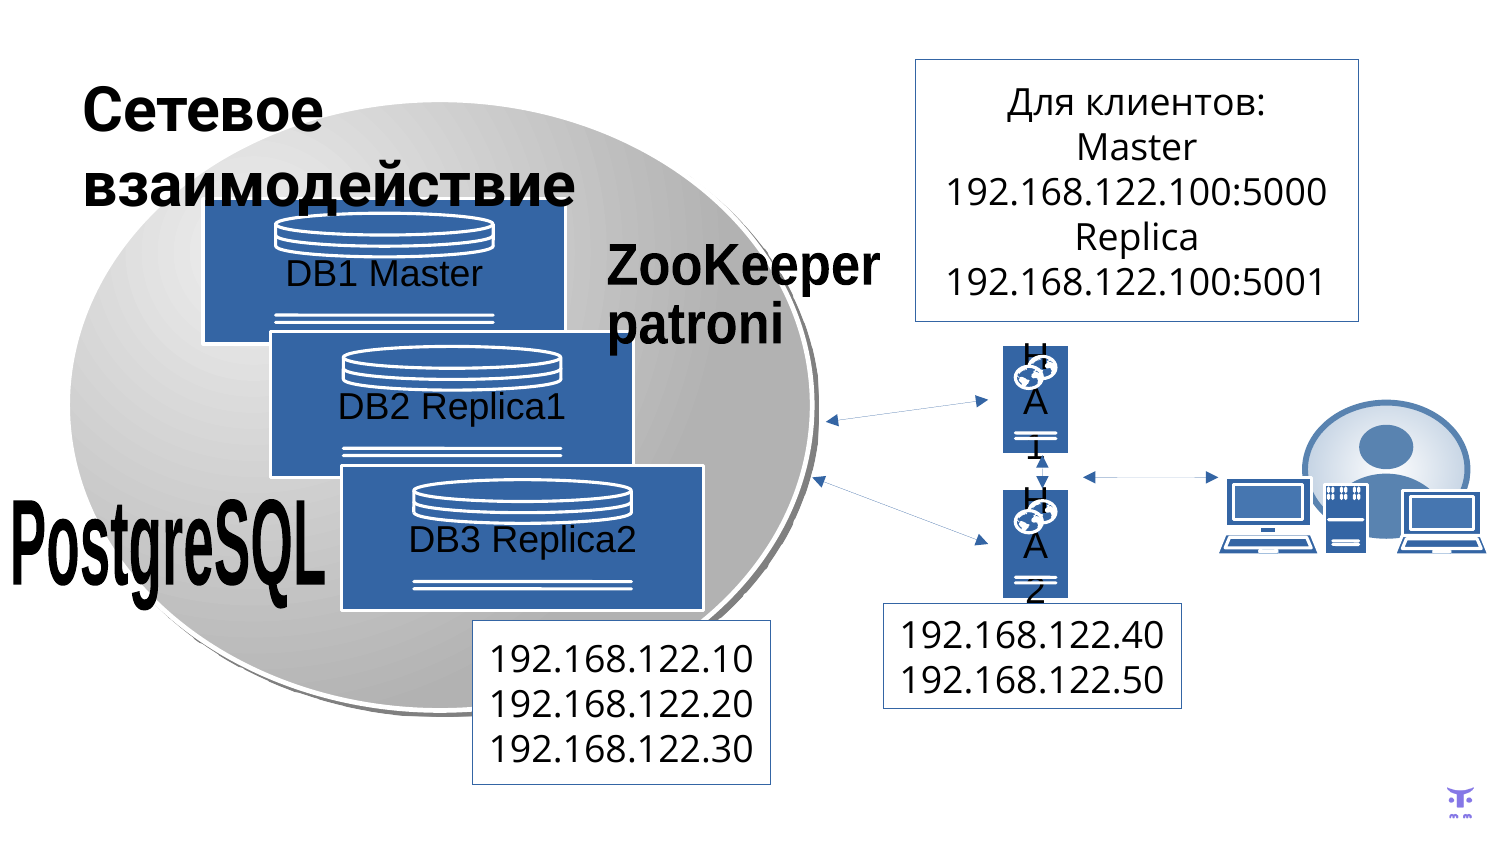

Сетевое взаимодействие
Для клиентов:
Master
192.168.122.100:5000
Replica
192.168.122.100:5001

DB1 Master

DB2 Replica1

DB3 Replica2

192.168.122.40
192.168.122.50
192.168.122.10
192.168.122.20
192.168.122.30

ZooKeeper
patroni
HA1

HA2

PostgreSQL